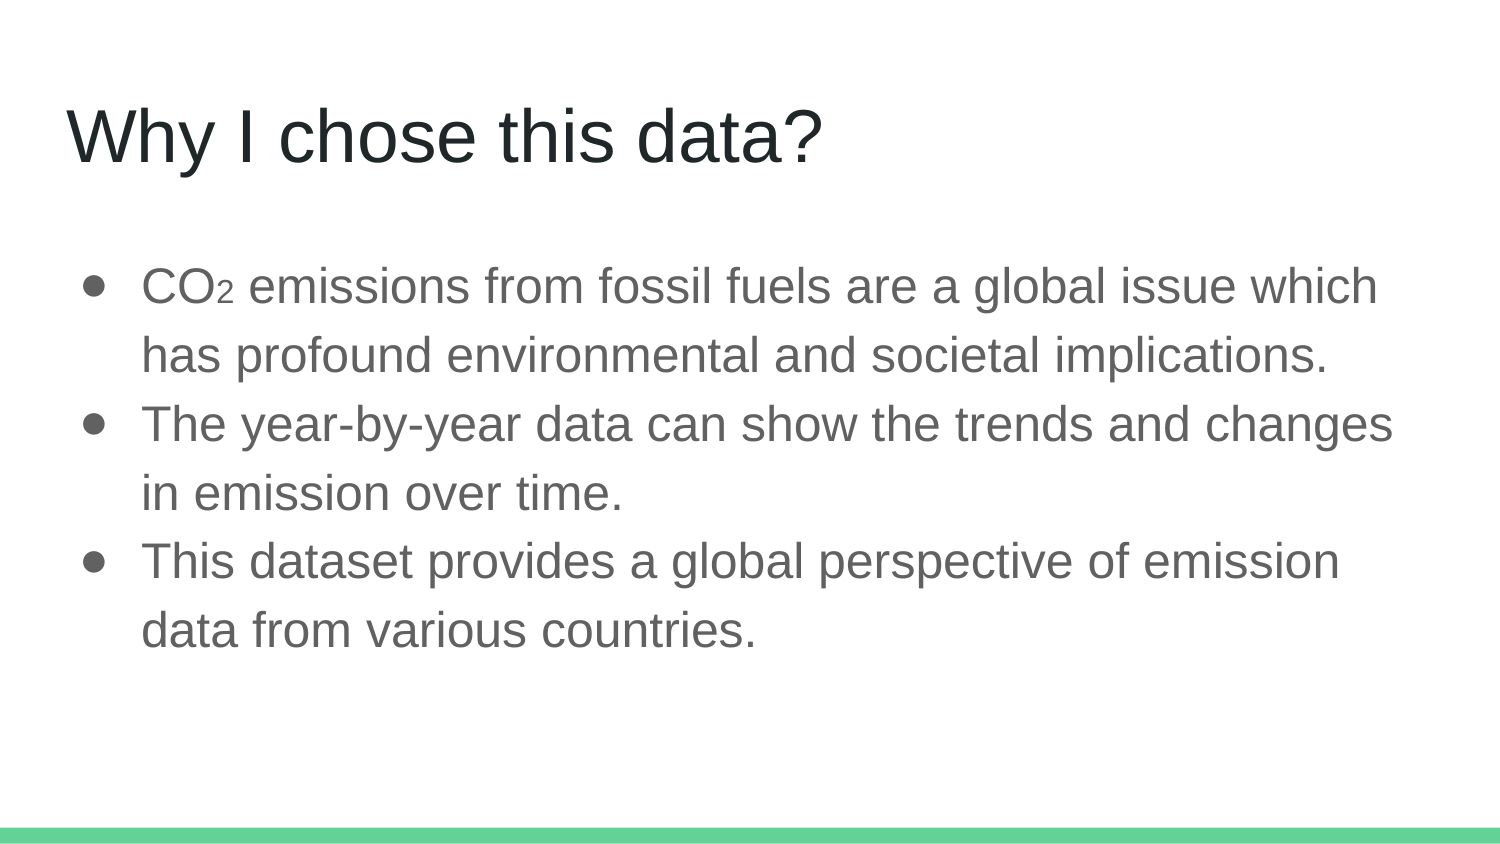

# Why I chose this data?
CO2 emissions from fossil fuels are a global issue which has profound environmental and societal implications.
The year-by-year data can show the trends and changes in emission over time.
This dataset provides a global perspective of emission data from various countries.